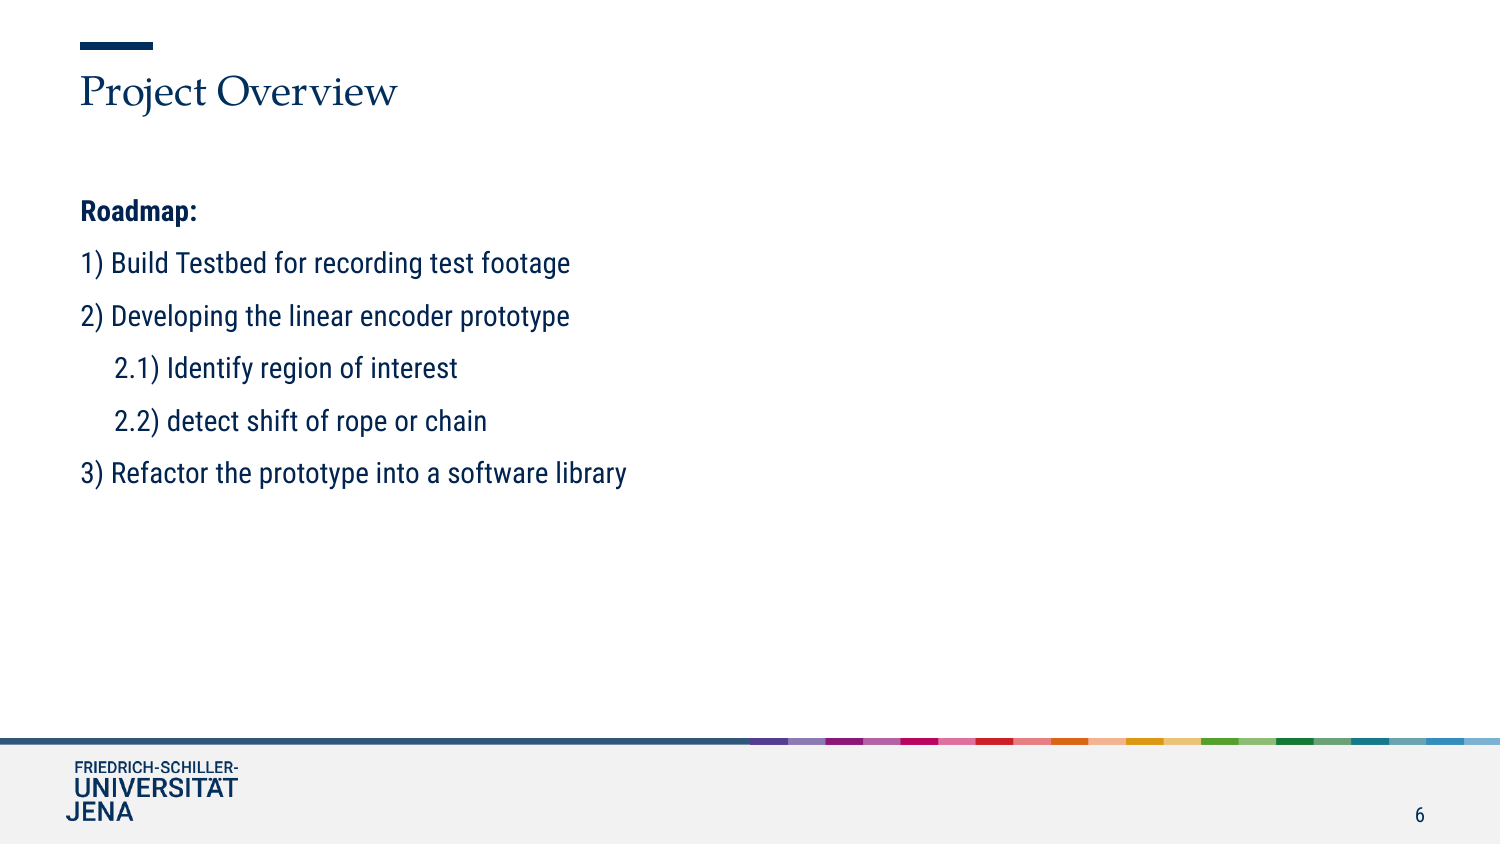

Project Overview
Roadmap:
1) Build Testbed for recording test footage
2) Developing the linear encoder prototype
     2.1) Identify region of interest
     2.2) detect shift of rope or chain
3) Refactor the prototype into a software library